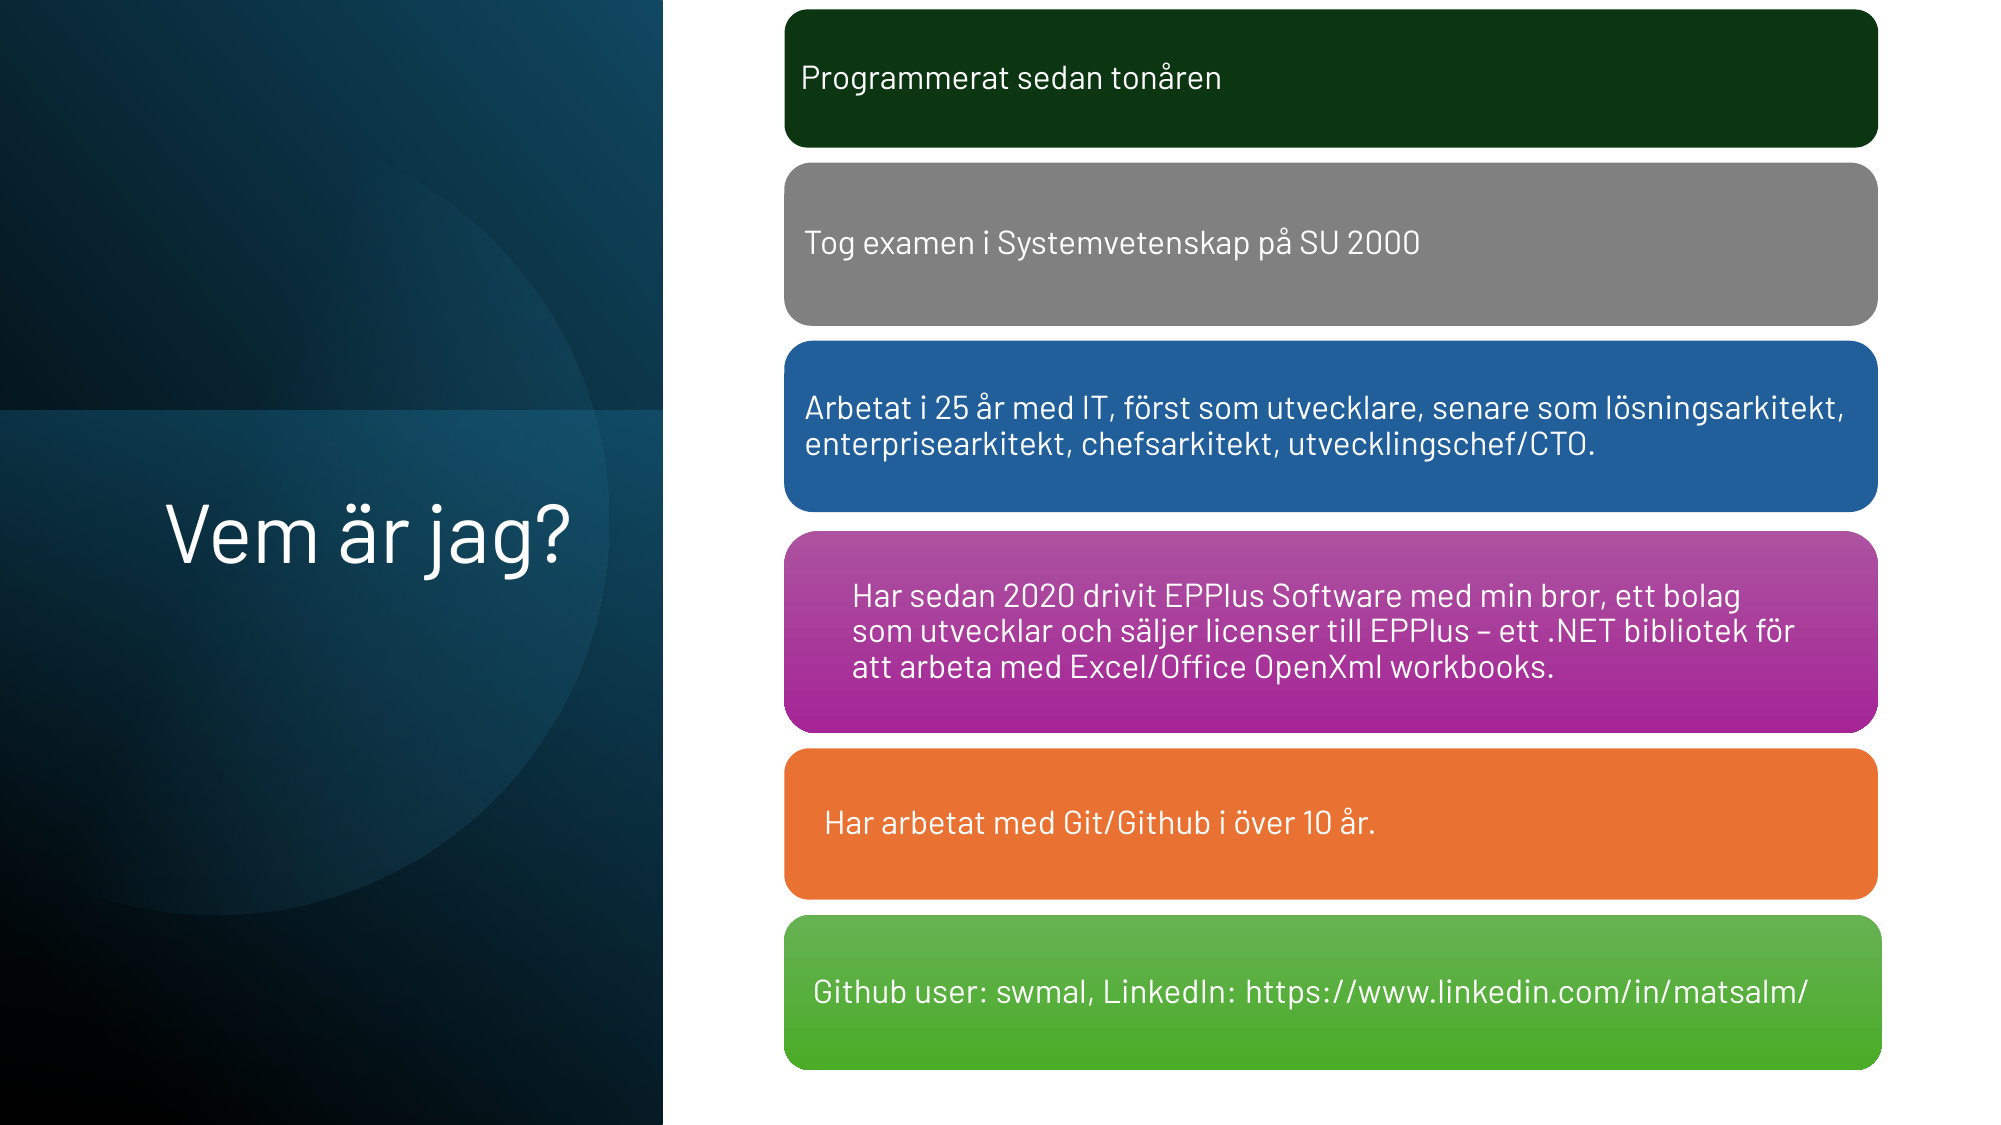

Programmerat sedan tonåren

Tog examen i Systemvetenskap på SU 2000

Arbetat i 25 år med IT, först som utvecklare, senare som lösningsarkitekt, enterprisearkitekt, chefsarkitekt, utvecklingschef/CTO.

# Vem är jag?

Har sedan 2020 drivit EPPlus Software med min bror, ett bolag som utvecklar och säljer licenser till EPPlus – ett .NET bibliotek för att arbeta med Excel/Office OpenXml workbooks.

Har arbetat med Git/Github i över 10 år.

Github user: swmal, LinkedIn: https://www.linkedin.com/in/matsalm/